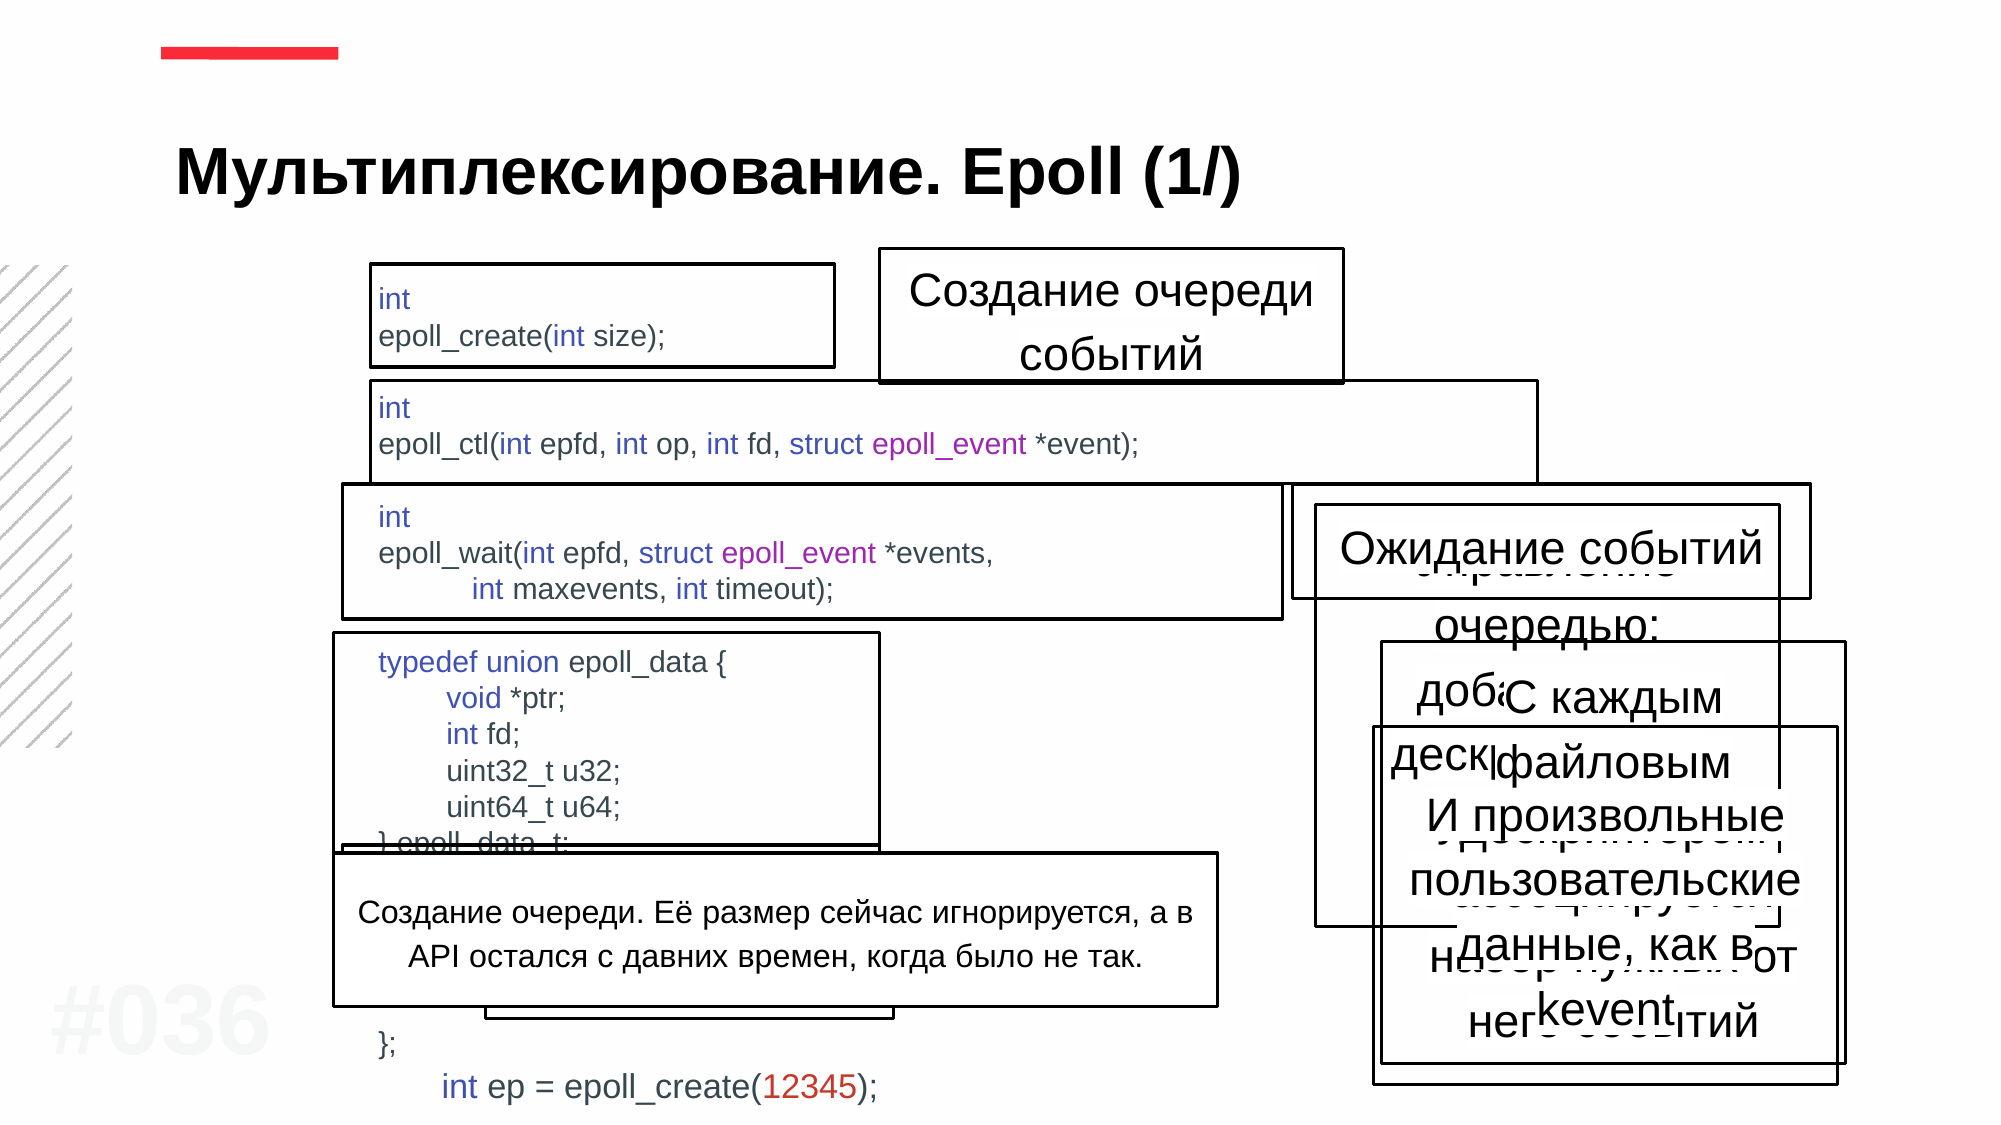

Мультиплексирование. Epoll (1/)
Создание очереди событий

int
epoll_create(int size);

int
epoll_ctl(int epfd, int op, int fd, struct epoll_event *event);

int
epoll_wait(int epfd, struct epoll_event *events,
           int maxevents, int timeout);

typedef union epoll_data {
        void *ptr;
        int fd;
        uint32_t u32;
        uint64_t u64;
} epoll_data_t;

struct epoll_event {
        uint32_t events;     /* Epoll events. */
        epoll_data_t data;   /* User data variable. */
};

Ожидание событий
Управление очередью: добавление дескрипторов, удаление, изменение

С каждым файловым дескриптором ассоциируется набор нужных от него событий
И произвольные пользовательские данные, как в kevent

Создание очереди. Её размер сейчас игнорируется, а в API остался с давних времен, когда было не так.
#036

int ep = epoll_create(12345);